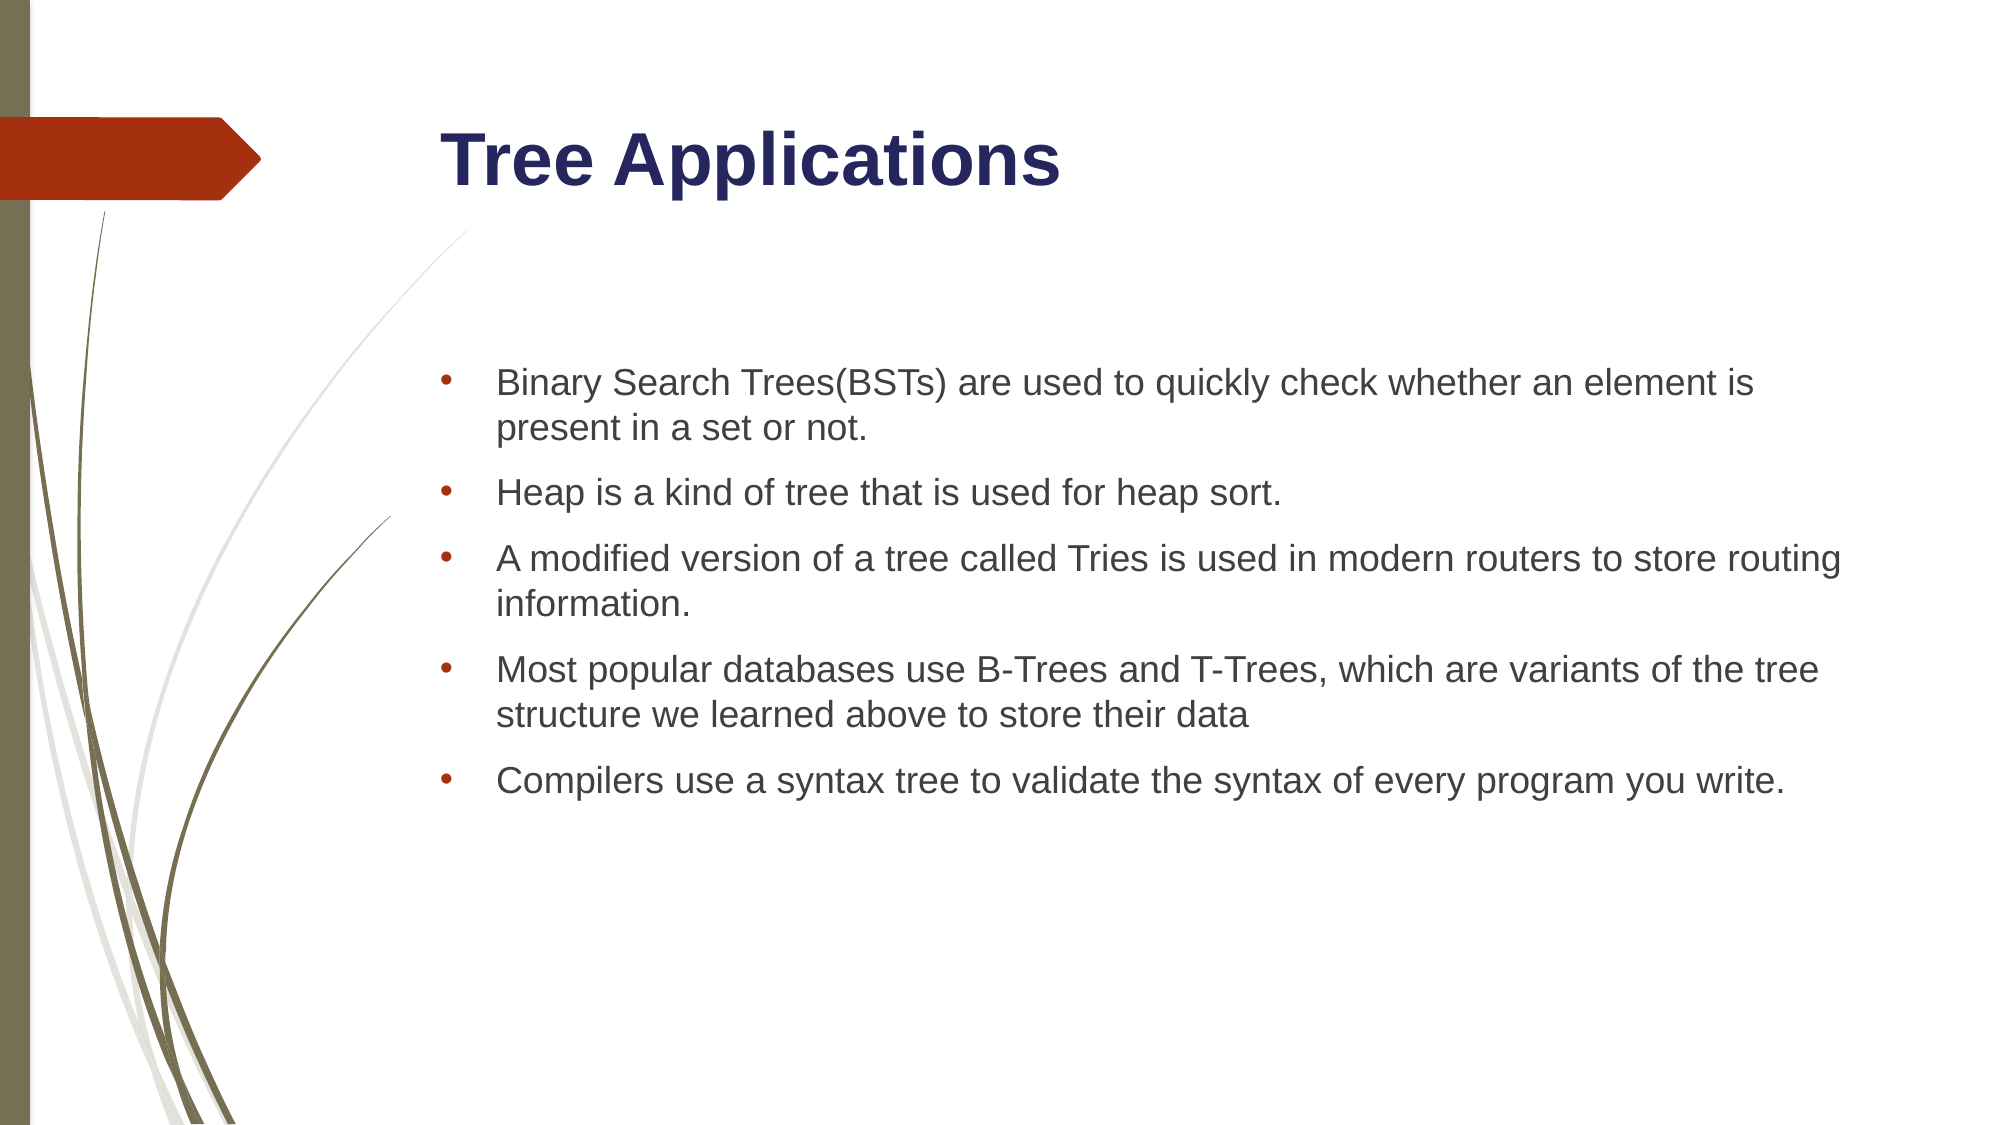

# Tree Applications
Binary Search Trees(BSTs) are used to quickly check whether an element is present in a set or not.
Heap is a kind of tree that is used for heap sort.
A modified version of a tree called Tries is used in modern routers to store routing information.
Most popular databases use B-Trees and T-Trees, which are variants of the tree structure we learned above to store their data
Compilers use a syntax tree to validate the syntax of every program you write.